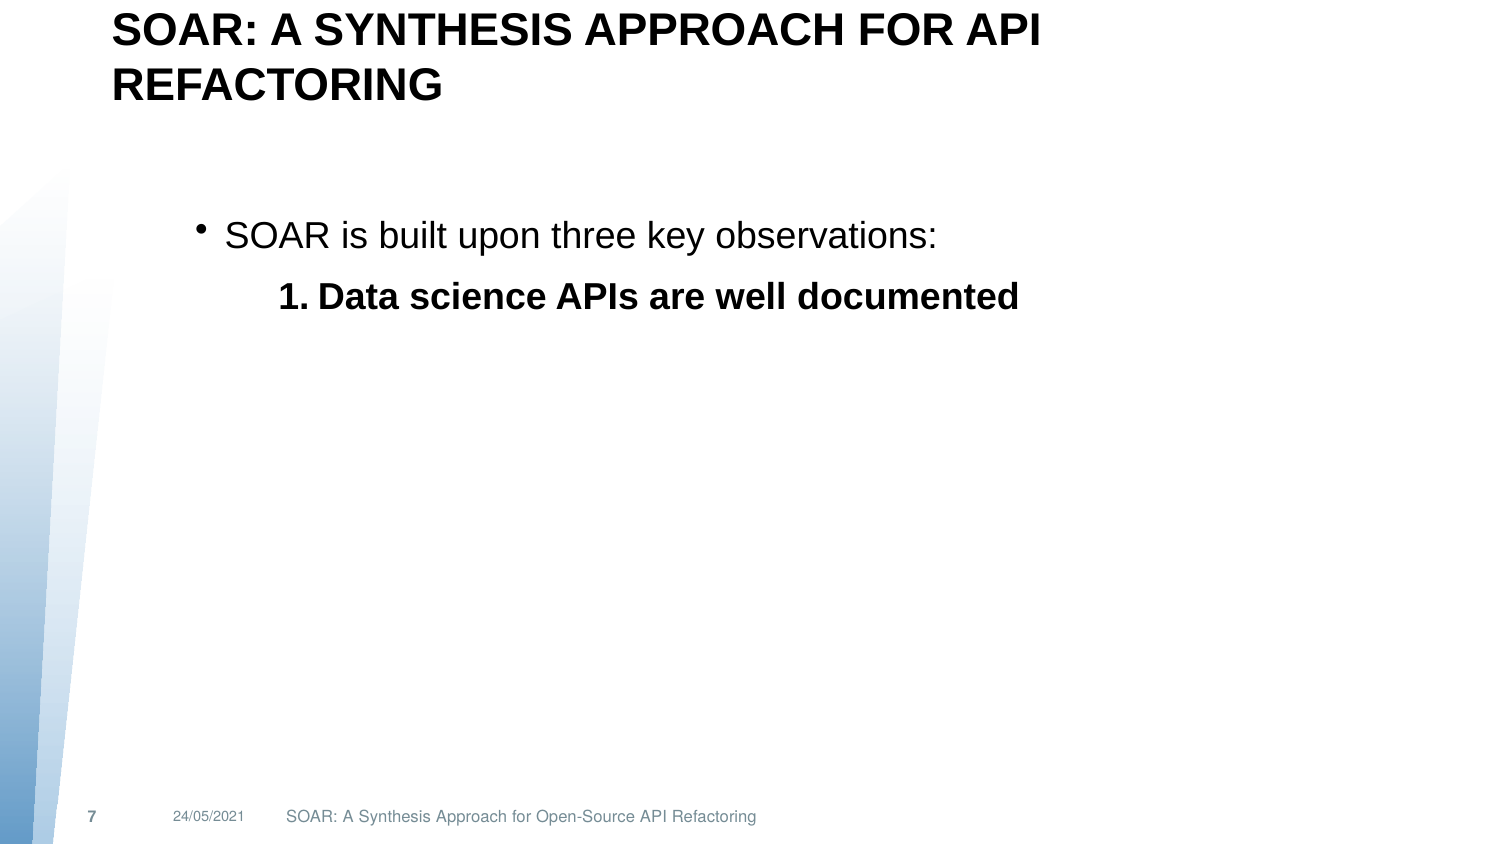

# SOAR: A Synthesis Approach for API Refactoring
SOAR is built upon three key observations:
Data science APIs are well documented
24/05/2021
SOAR: A Synthesis Approach for Open-Source API Refactoring
7